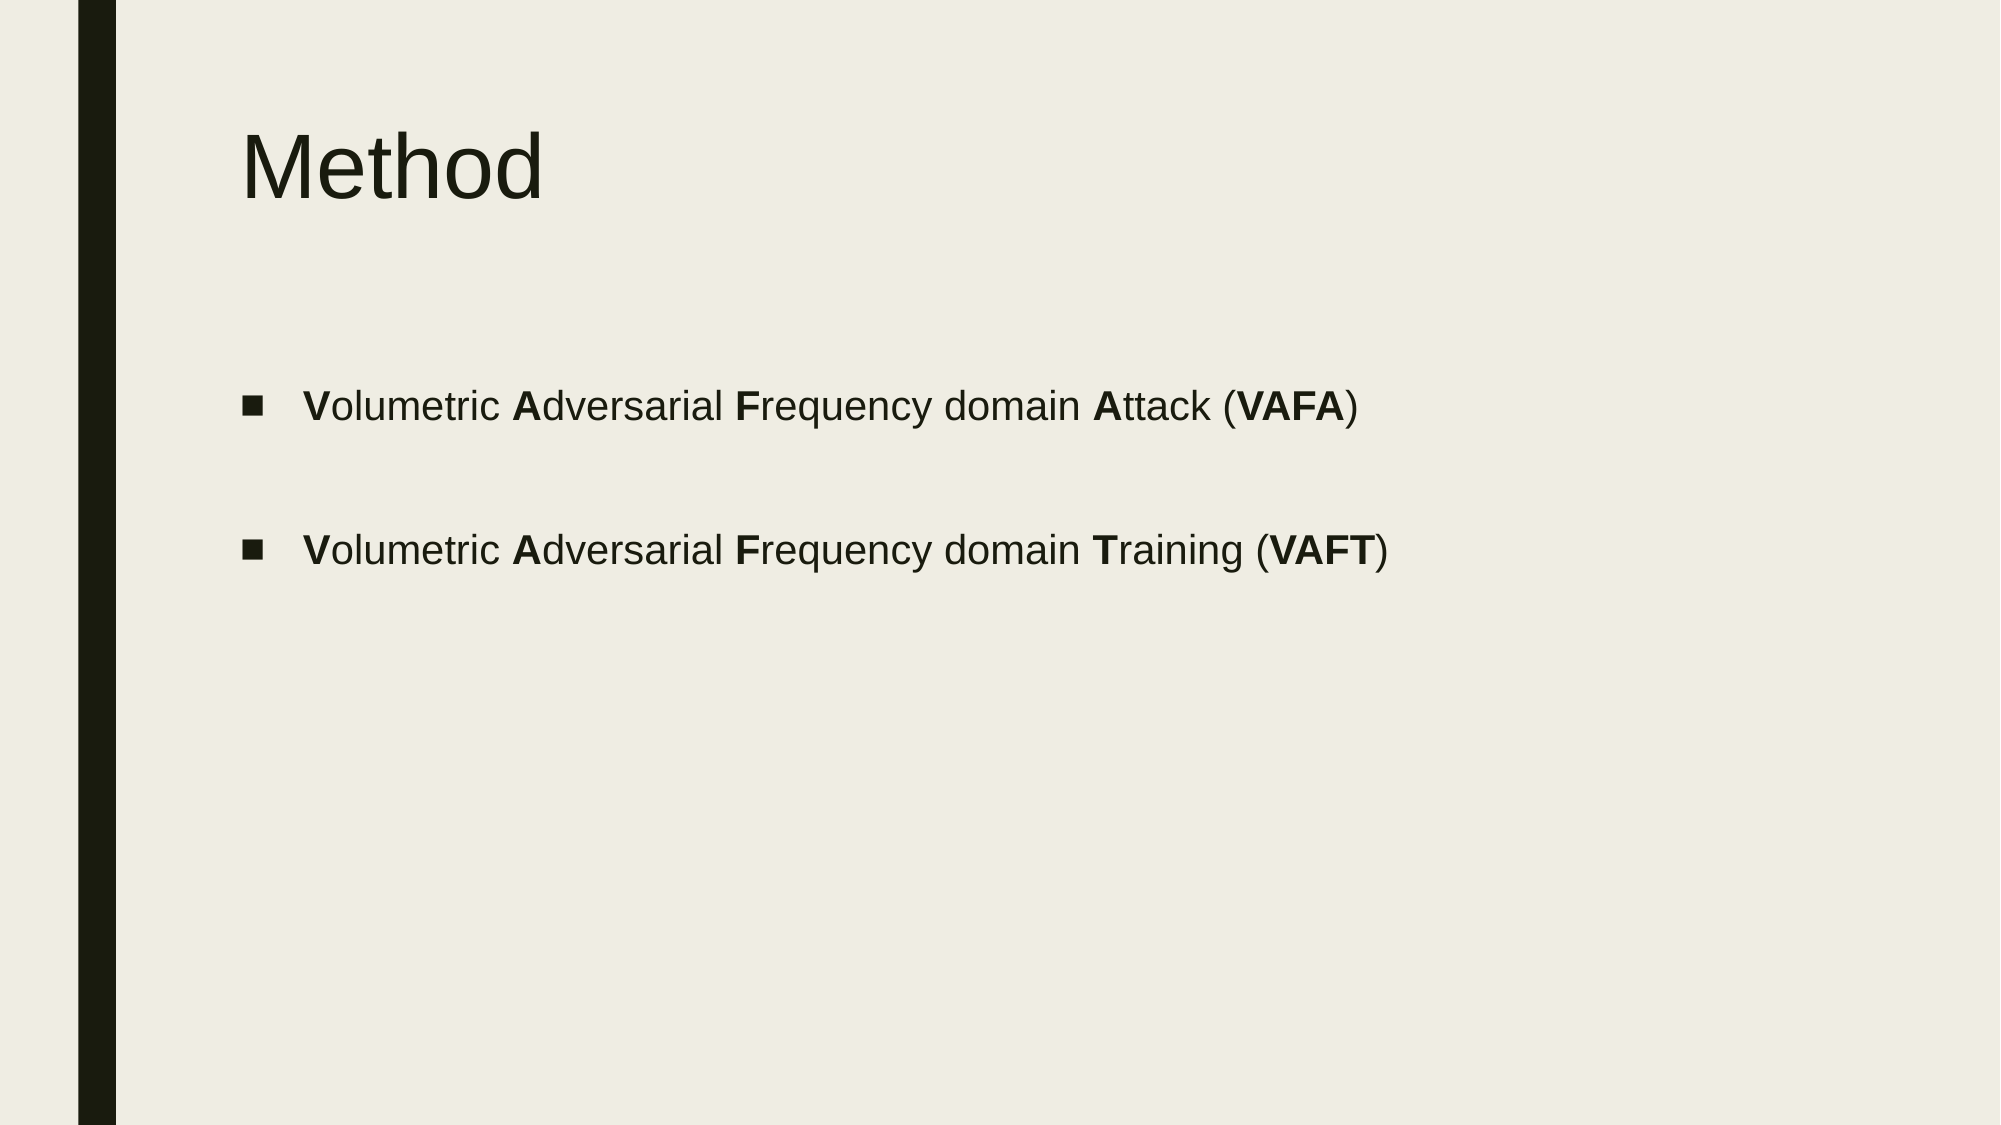

# Method
Volumetric Adversarial Frequency domain Attack (VAFA)

Volumetric Adversarial Frequency domain Training (VAFT)